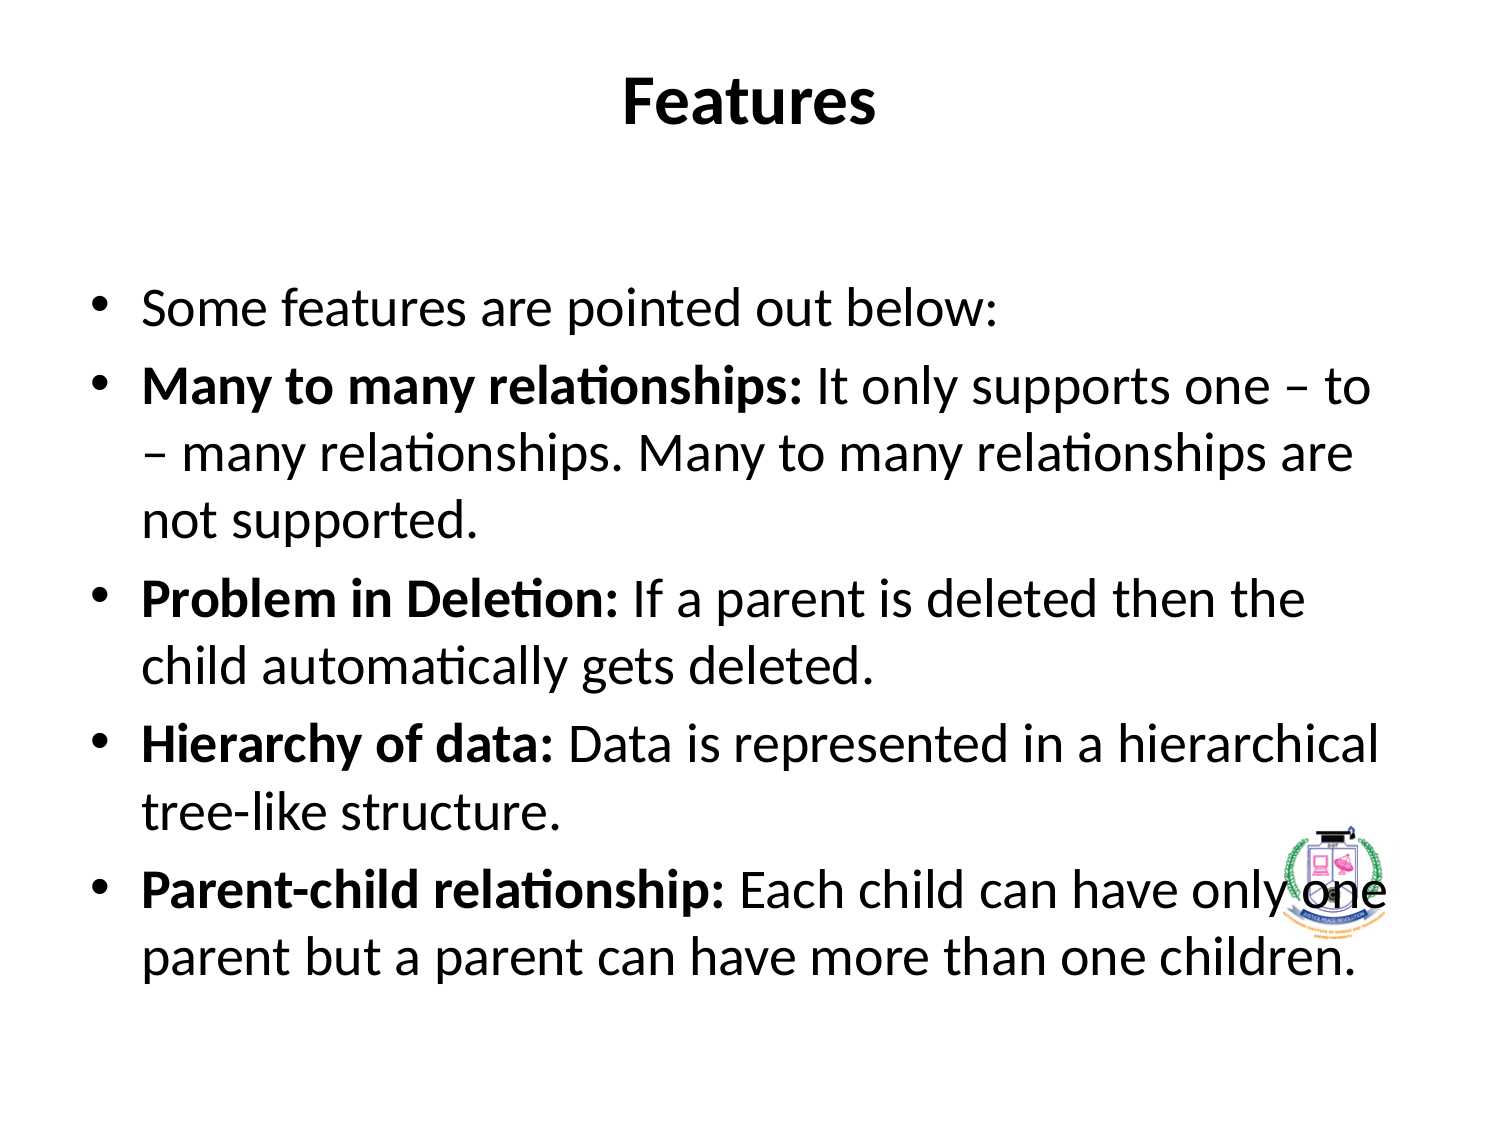

# Features
Some features are pointed out below:
Many to many relationships: It only supports one – to – many relationships. Many to many relationships are not supported.
Problem in Deletion: If a parent is deleted then the child automatically gets deleted.
Hierarchy of data: Data is represented in a hierarchical tree-like structure.
Parent-child relationship: Each child can have only one parent but a parent can have more than one children.